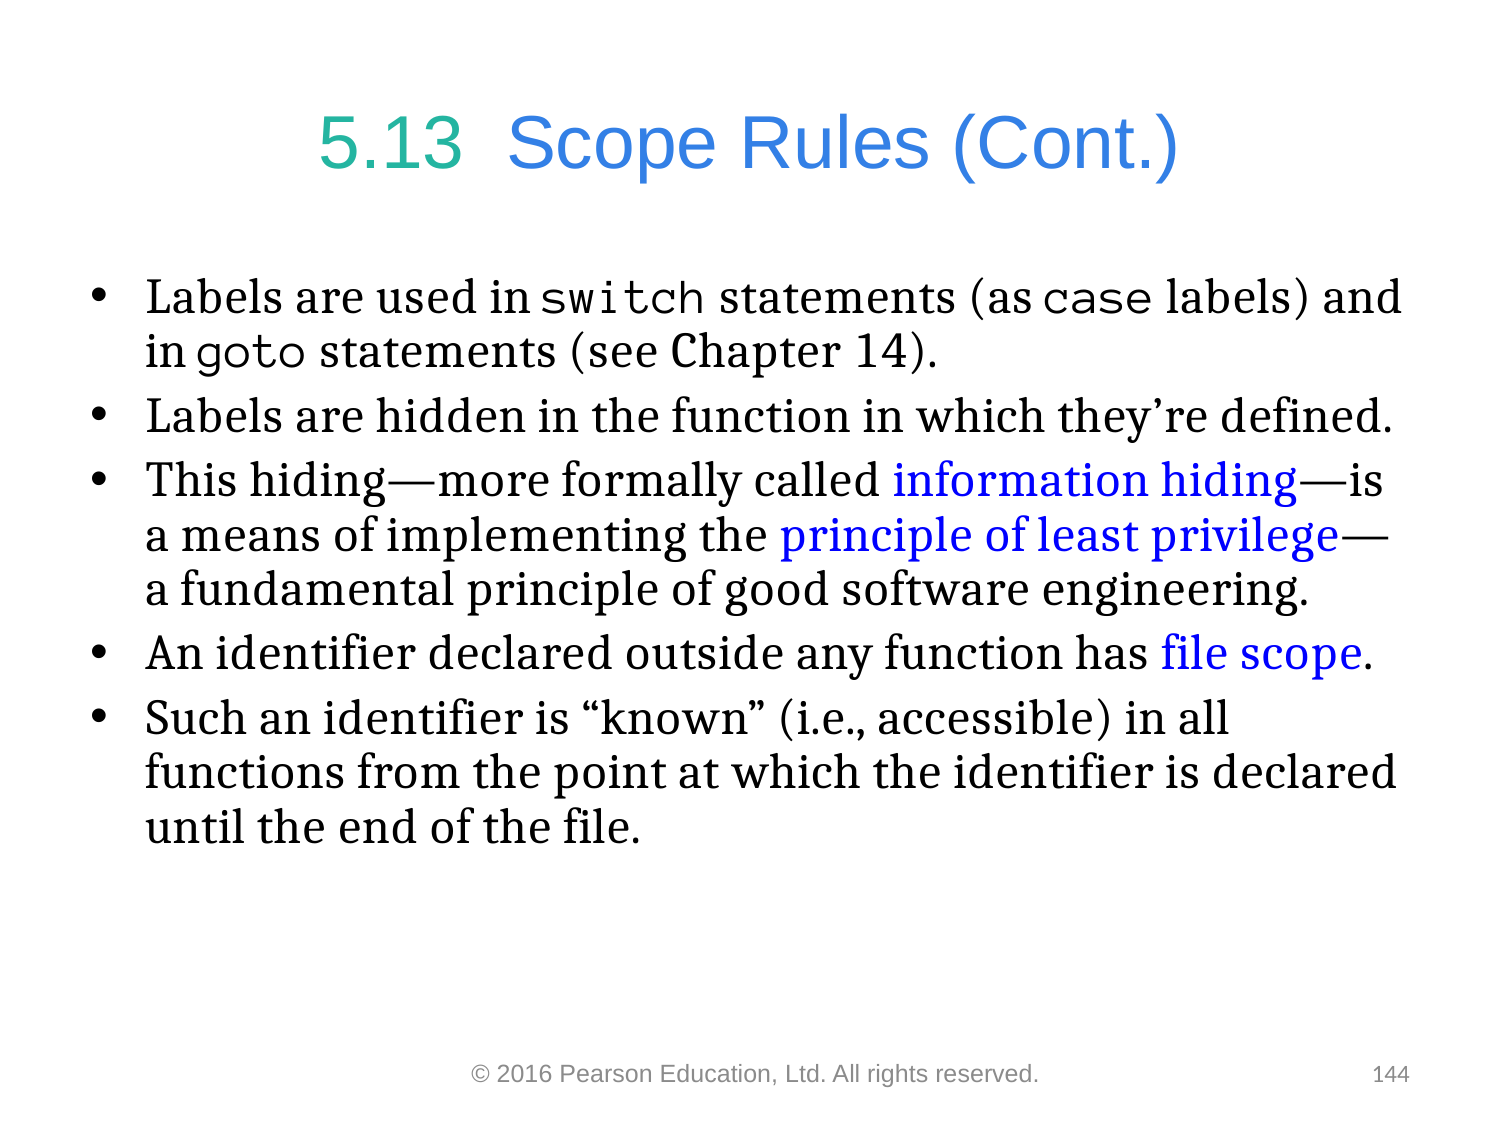

# 5.13  Scope Rules (Cont.)
Labels are used in switch statements (as case labels) and in goto statements (see Chapter 14).
Labels are hidden in the function in which they’re defined.
This hiding—more formally called information hiding—is a means of implementing the principle of least privilege—a fundamental principle of good software engineering.
An identifier declared outside any function has file scope.
Such an identifier is “known” (i.e., accessible) in all functions from the point at which the identifier is declared until the end of the file.
© 2016 Pearson Education, Ltd. All rights reserved.
144